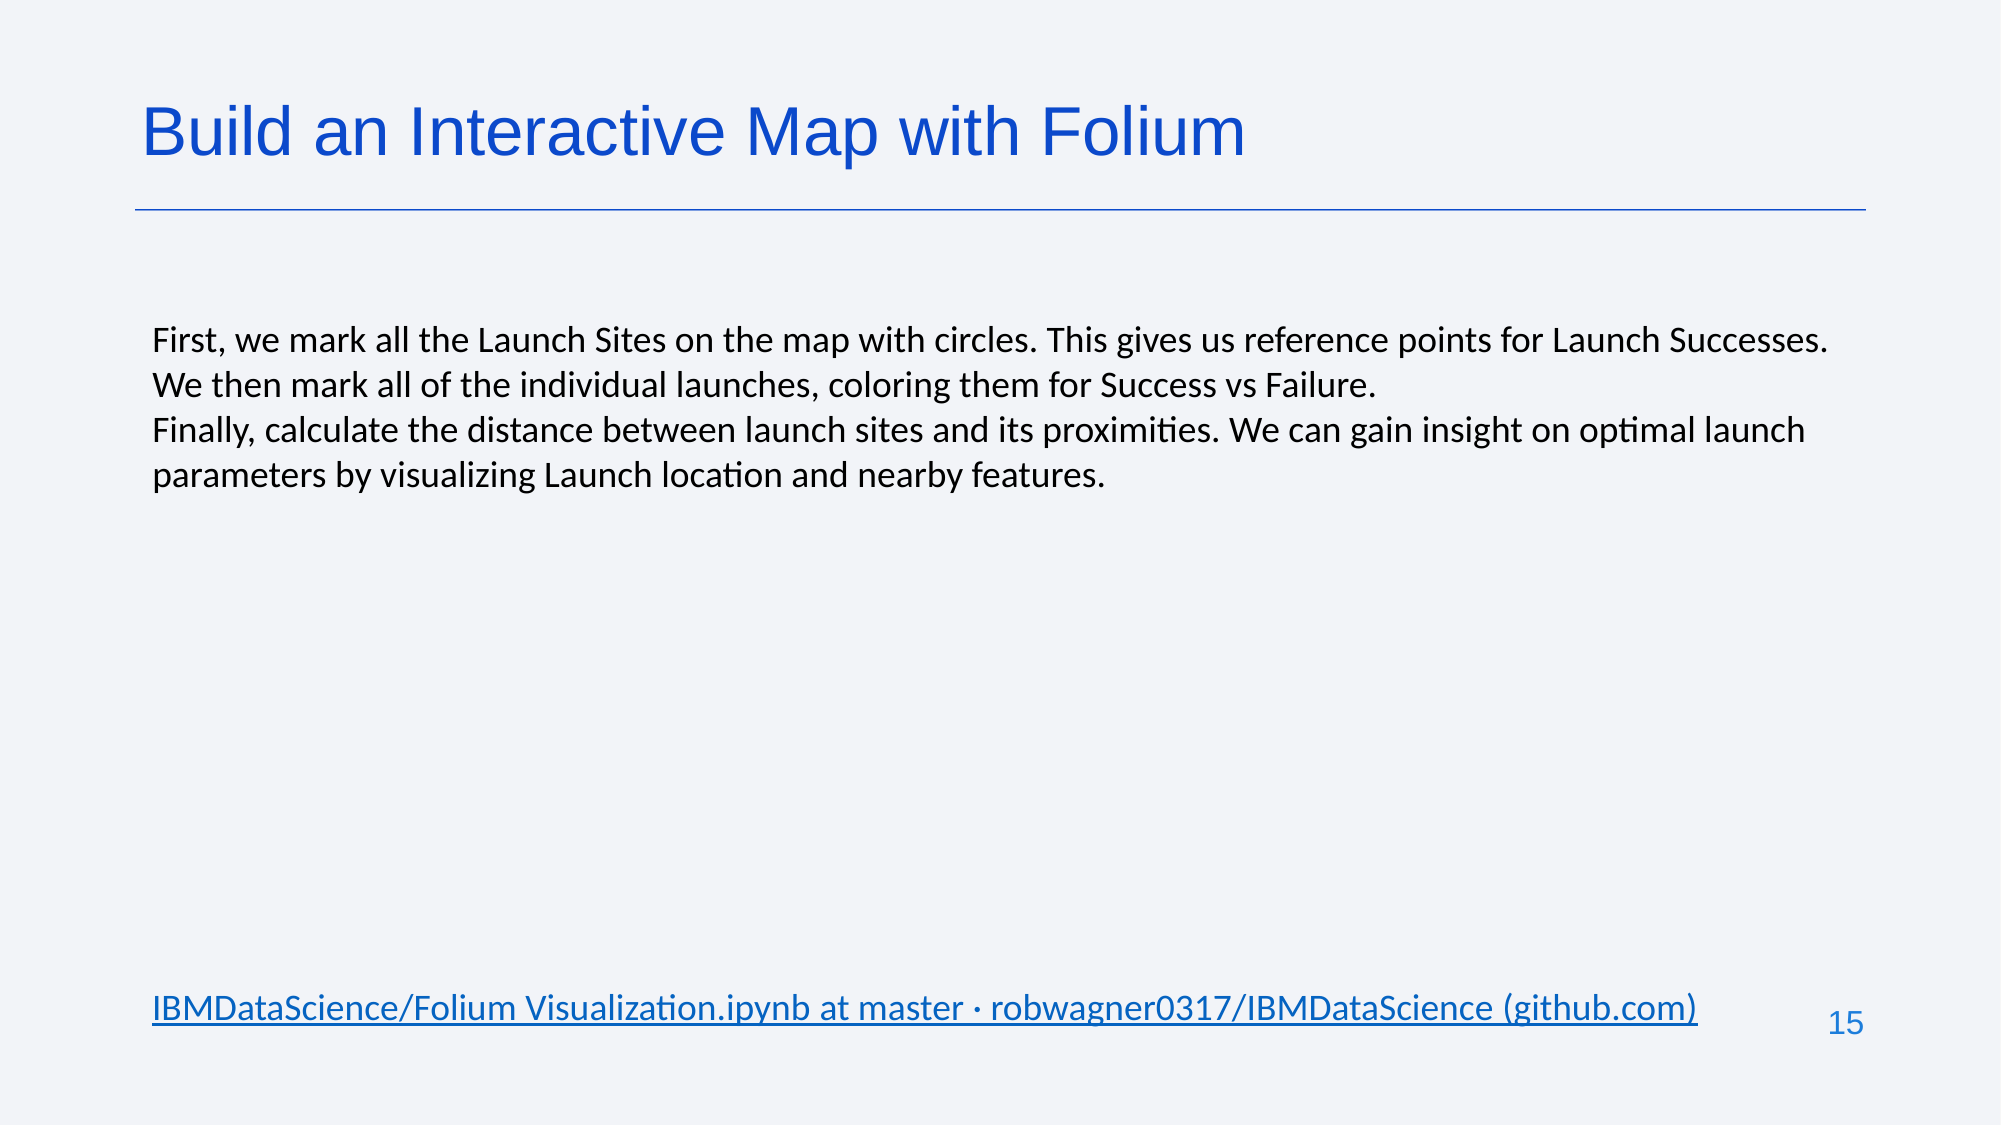

Build an Interactive Map with Folium
First, we mark all the Launch Sites on the map with circles. This gives us reference points for Launch Successes.
We then mark all of the individual launches, coloring them for Success vs Failure.
Finally, calculate the distance between launch sites and its proximities. We can gain insight on optimal launch parameters by visualizing Launch location and nearby features.

IBMDataScience/Folium Visualization.ipynb at master · robwagner0317/IBMDataScience (github.com)
15